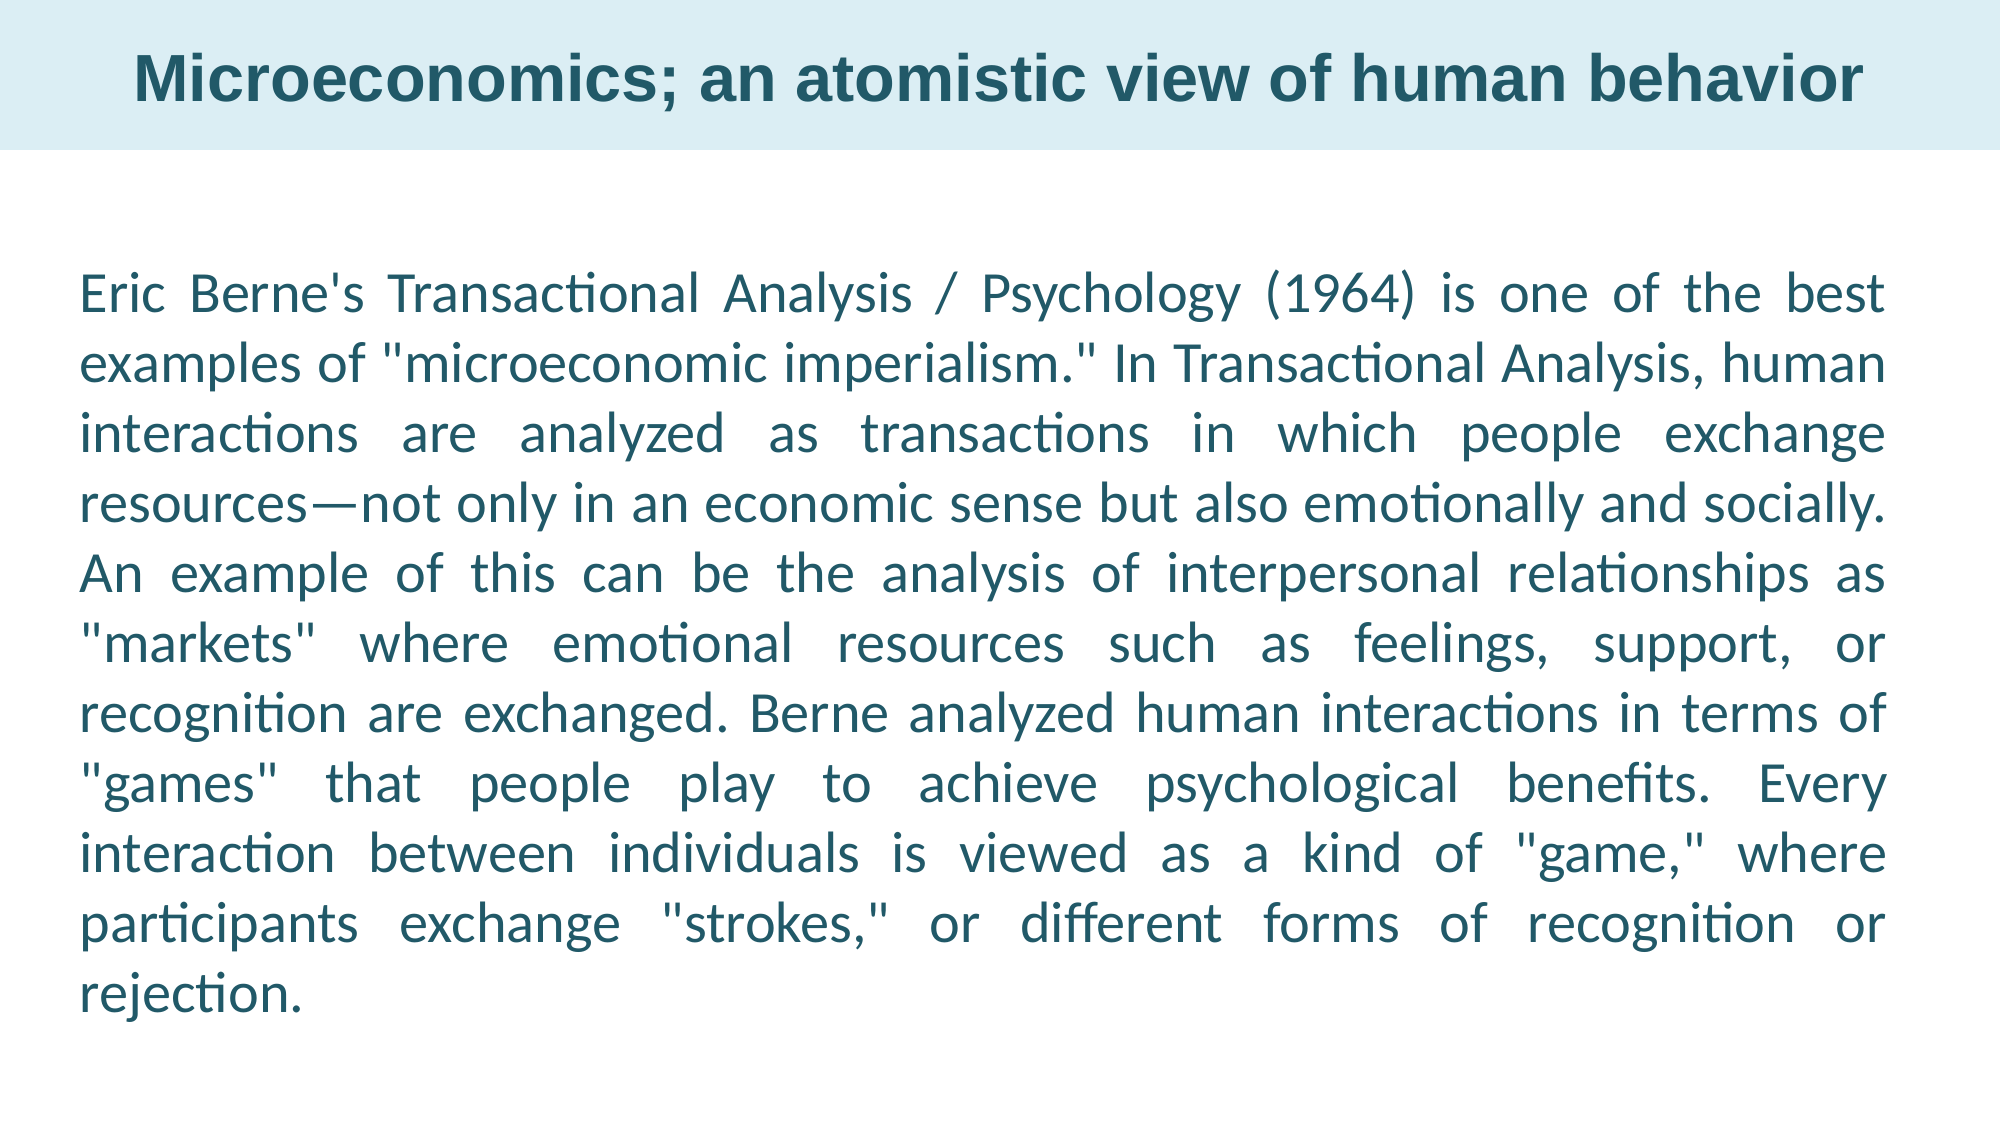

# Microeconomics; an atomistic view of human behavior
Eric Berne's Transactional Analysis / Psychology (1964) is one of the best examples of "microeconomic imperialism." In Transactional Analysis, human interactions are analyzed as transactions in which people exchange resources—not only in an economic sense but also emotionally and socially. An example of this can be the analysis of interpersonal relationships as "markets" where emotional resources such as feelings, support, or recognition are exchanged. Berne analyzed human interactions in terms of "games" that people play to achieve psychological benefits. Every interaction between individuals is viewed as a kind of "game," where participants exchange "strokes," or different forms of recognition or rejection.